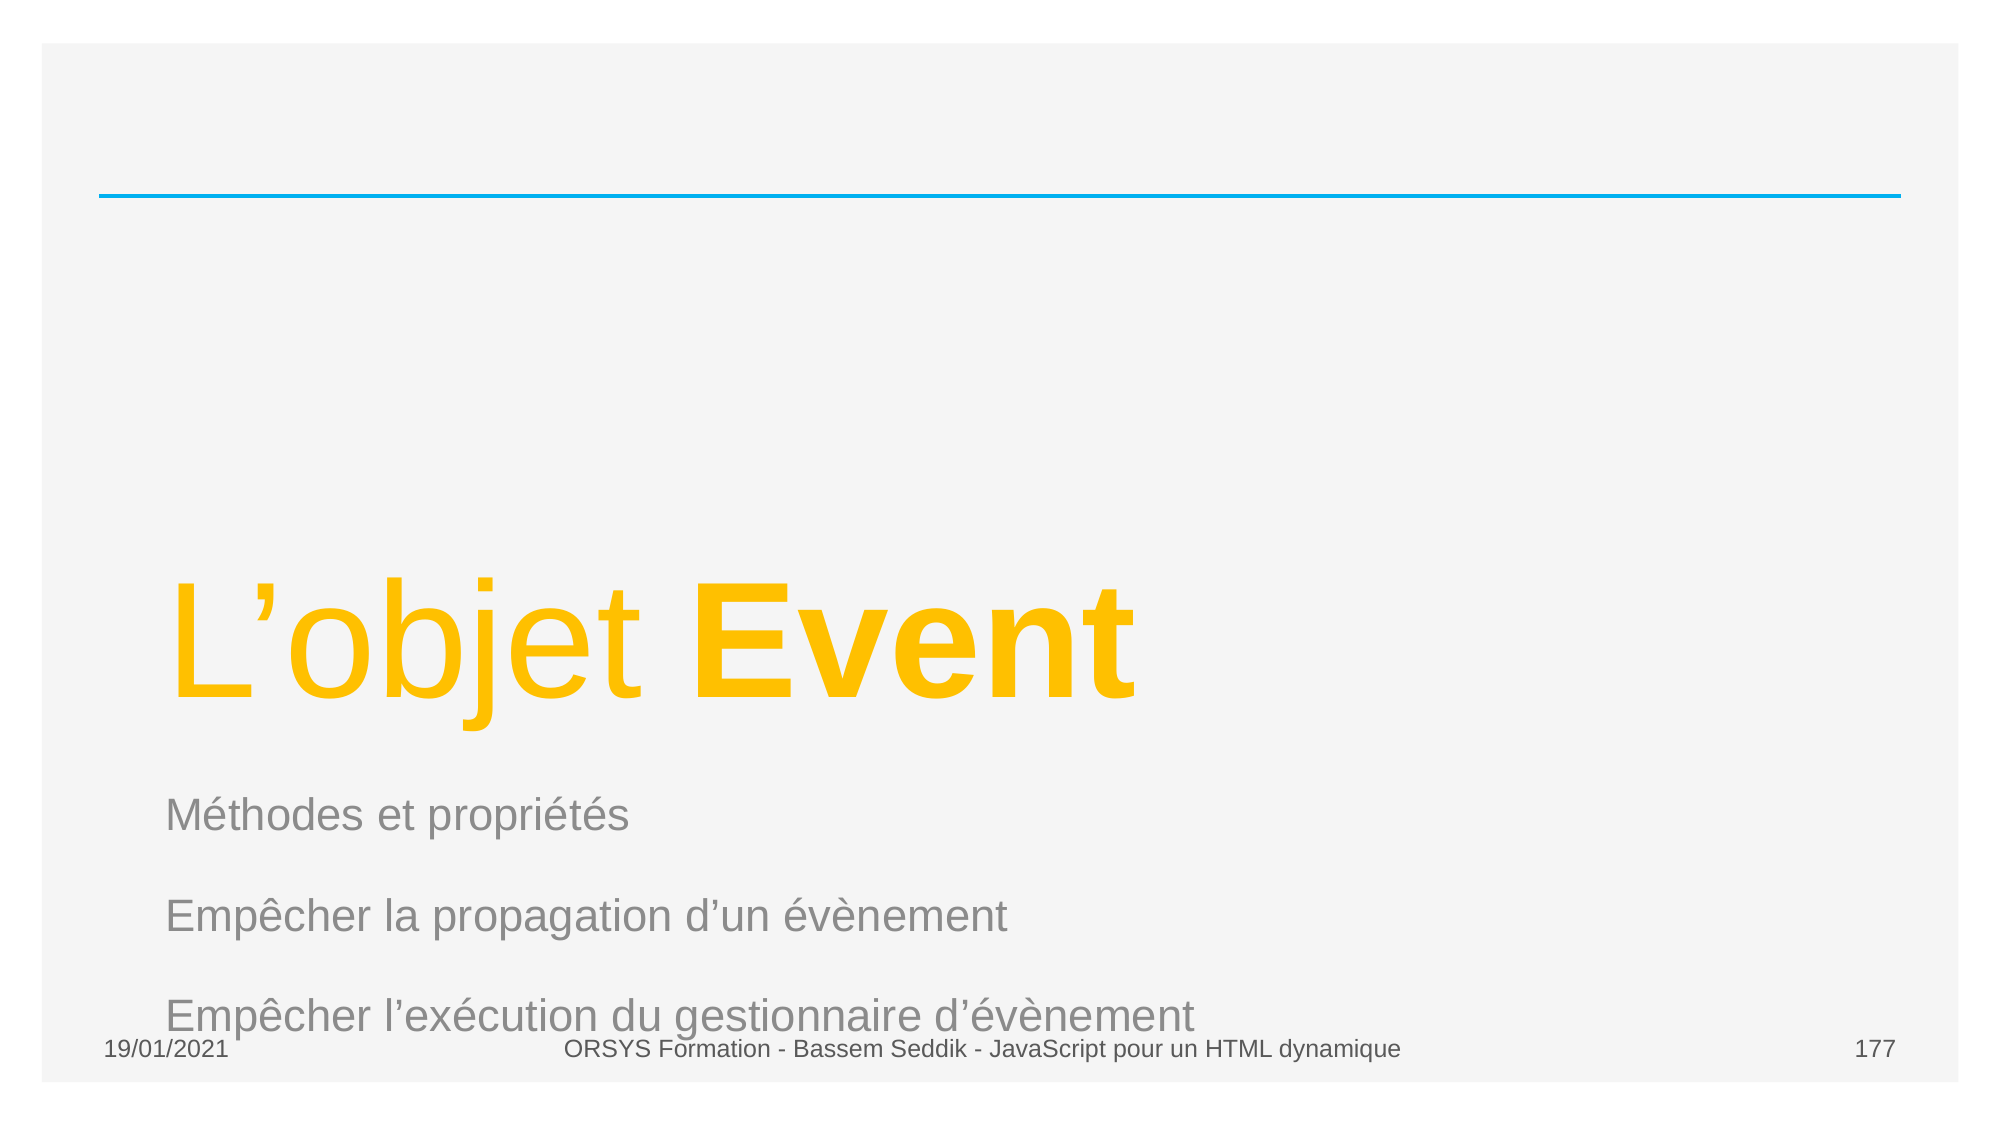

# L’objet Event
Méthodes et propriétés
Empêcher la propagation d’un évènement
Empêcher l’exécution du gestionnaire d’évènement
19/01/2021
ORSYS Formation - Bassem Seddik - JavaScript pour un HTML dynamique
177